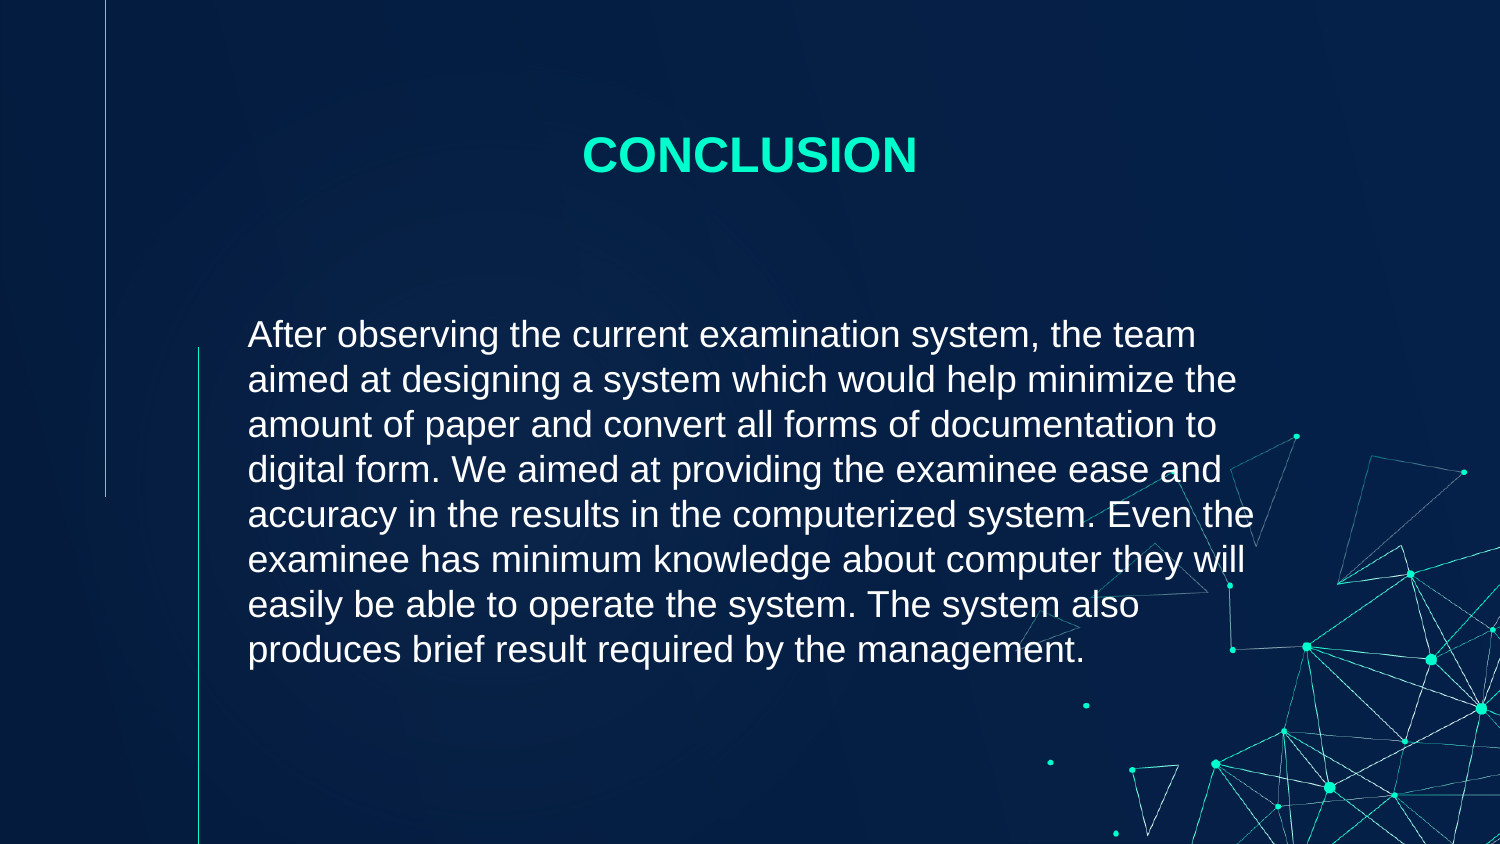

# CONCLUSION
After observing the current examination system, the team aimed at designing a system which would help minimize the amount of paper and convert all forms of documentation to digital form. We aimed at providing the examinee ease and accuracy in the results in the computerized system. Even the examinee has minimum knowledge about computer they will easily be able to operate the system. The system also produces brief result required by the management.